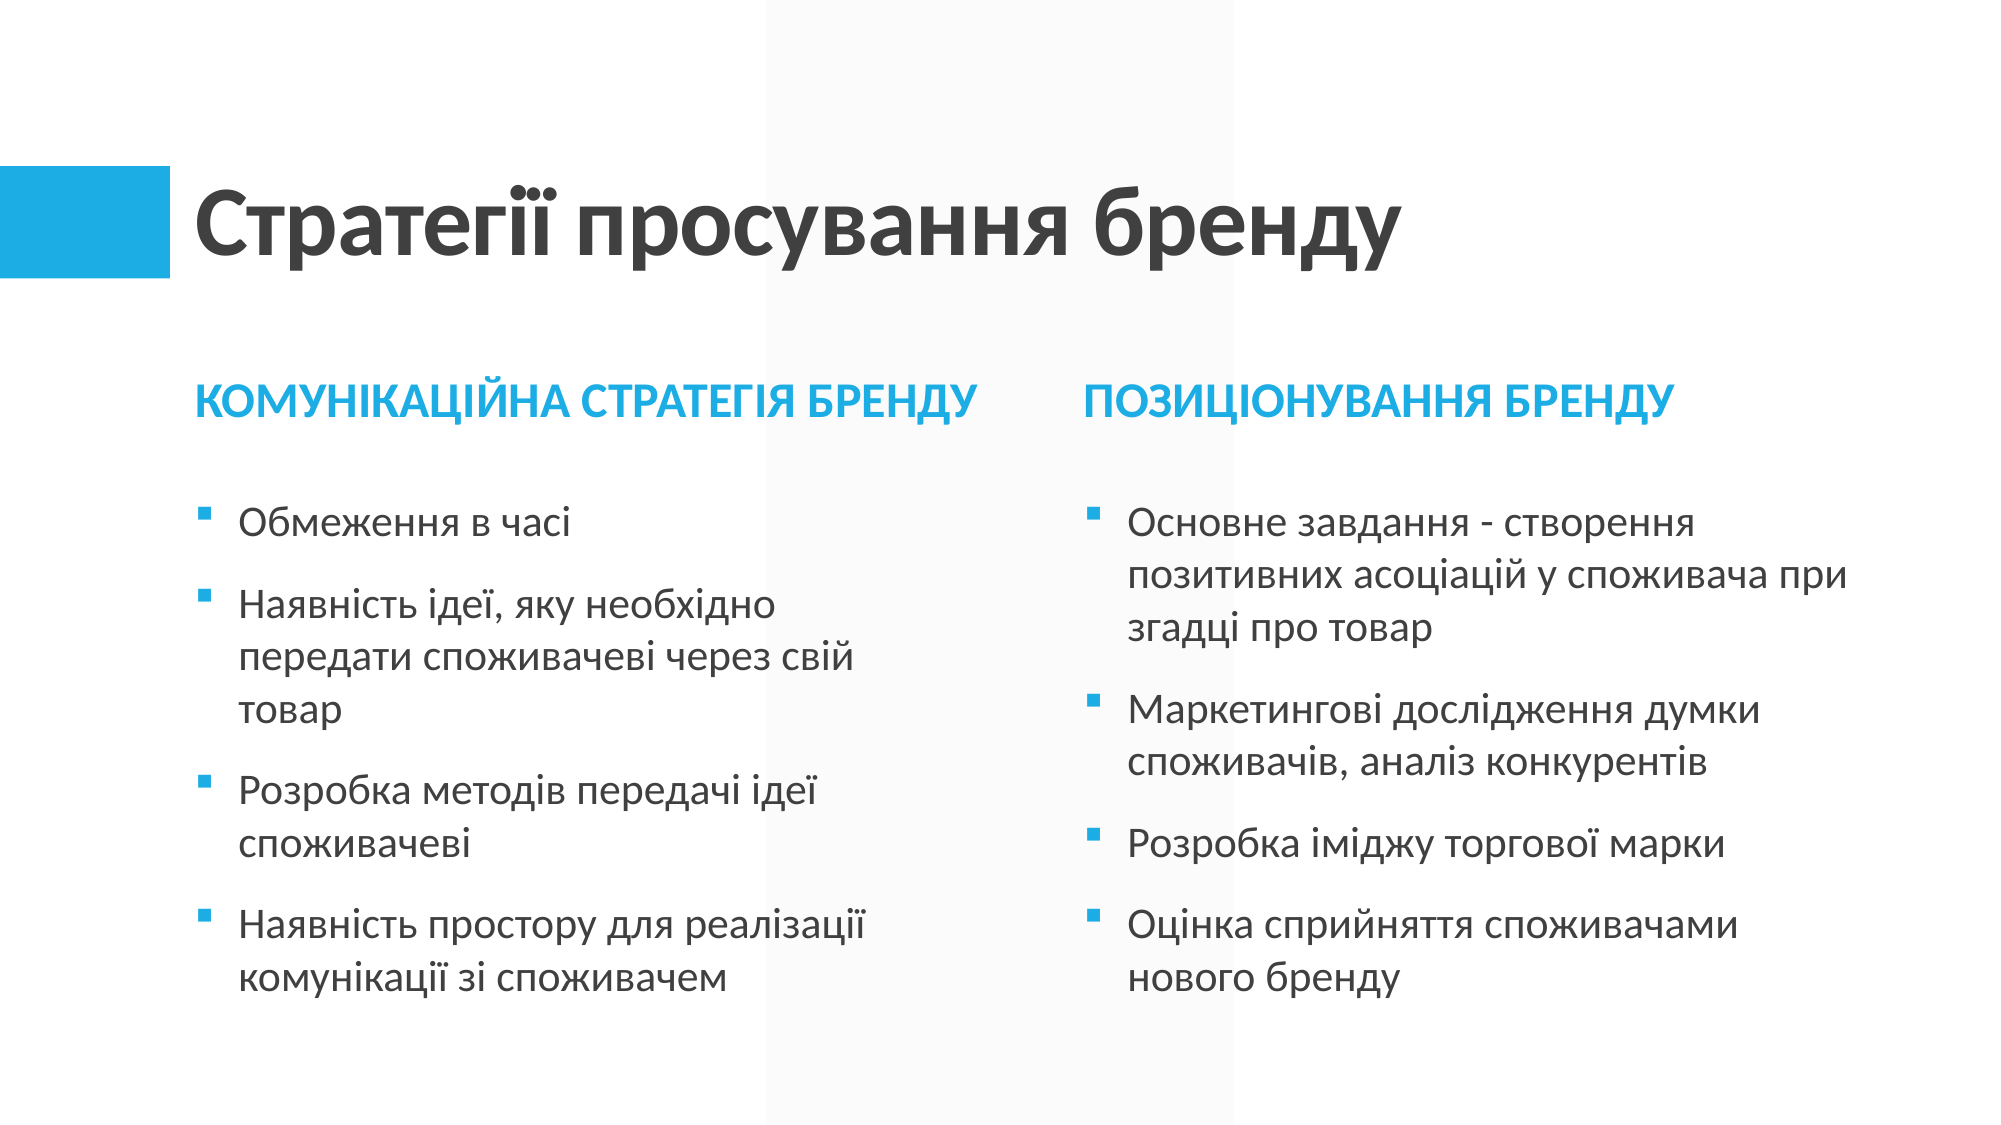

# Стратегії просування бренду
КОМУНІКАЦІЙНА СТРАТЕГІЯ БРЕНДУ
ПОЗИЦІОНУВАННЯ БРЕНДУ
Основне завдання - створення позитивних асоціацій у споживача при згадці про товар
Маркетингові дослідження думки споживачів, аналіз конкурентів
Розробка іміджу торгової марки
Оцінка сприйняття споживачами нового бренду
Обмеження в часі
Наявність ідеї, яку необхідно передати споживачеві через свій товар
Розробка методів передачі ідеї споживачеві
Наявність простору для реалізації комунікації зі споживачем